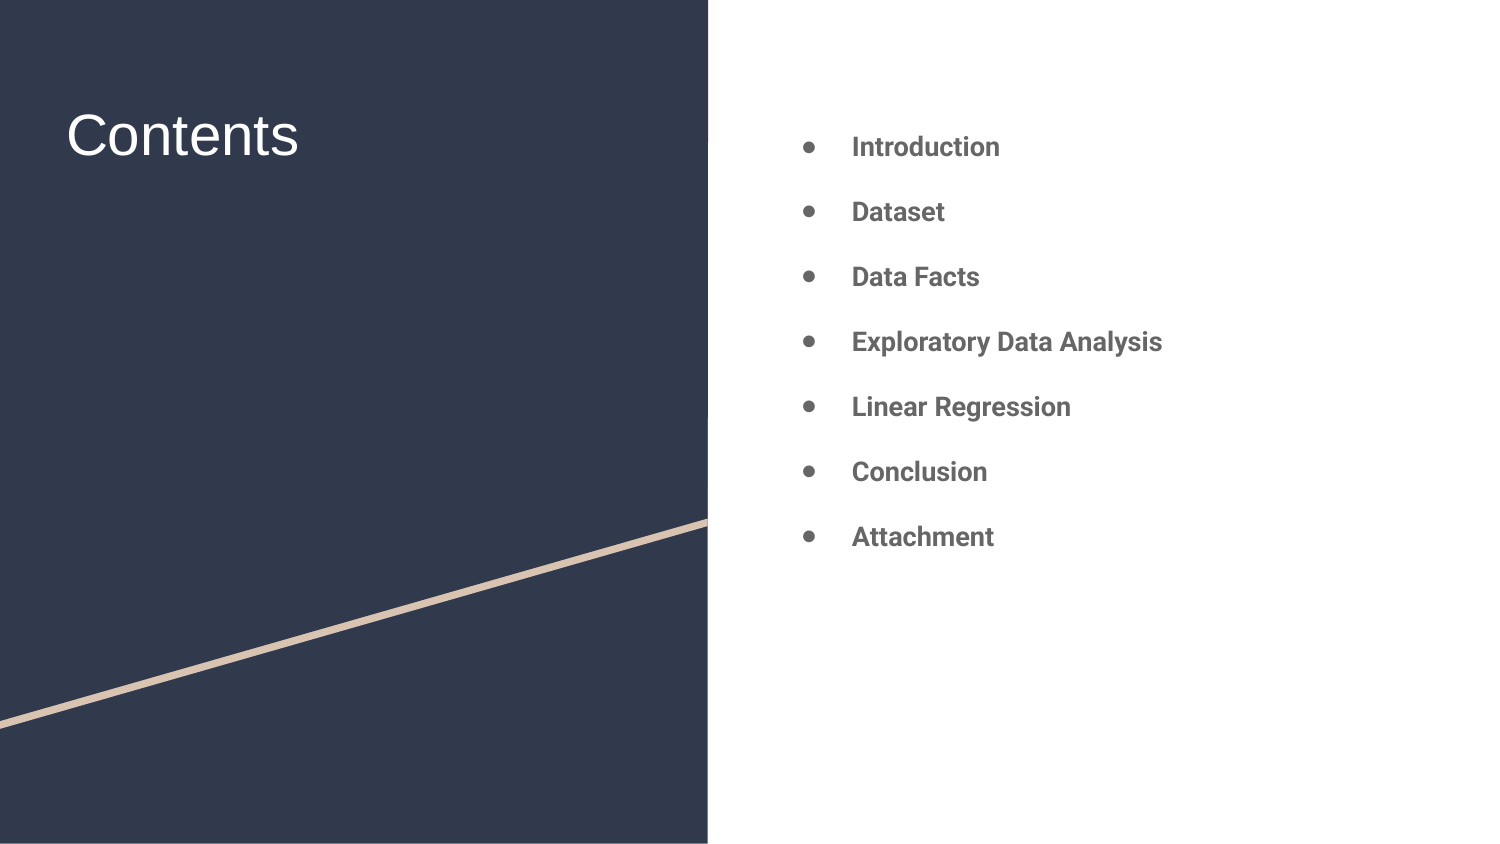

# Contents
Introduction
Dataset
Data Facts
Exploratory Data Analysis
Linear Regression
Conclusion
Attachment